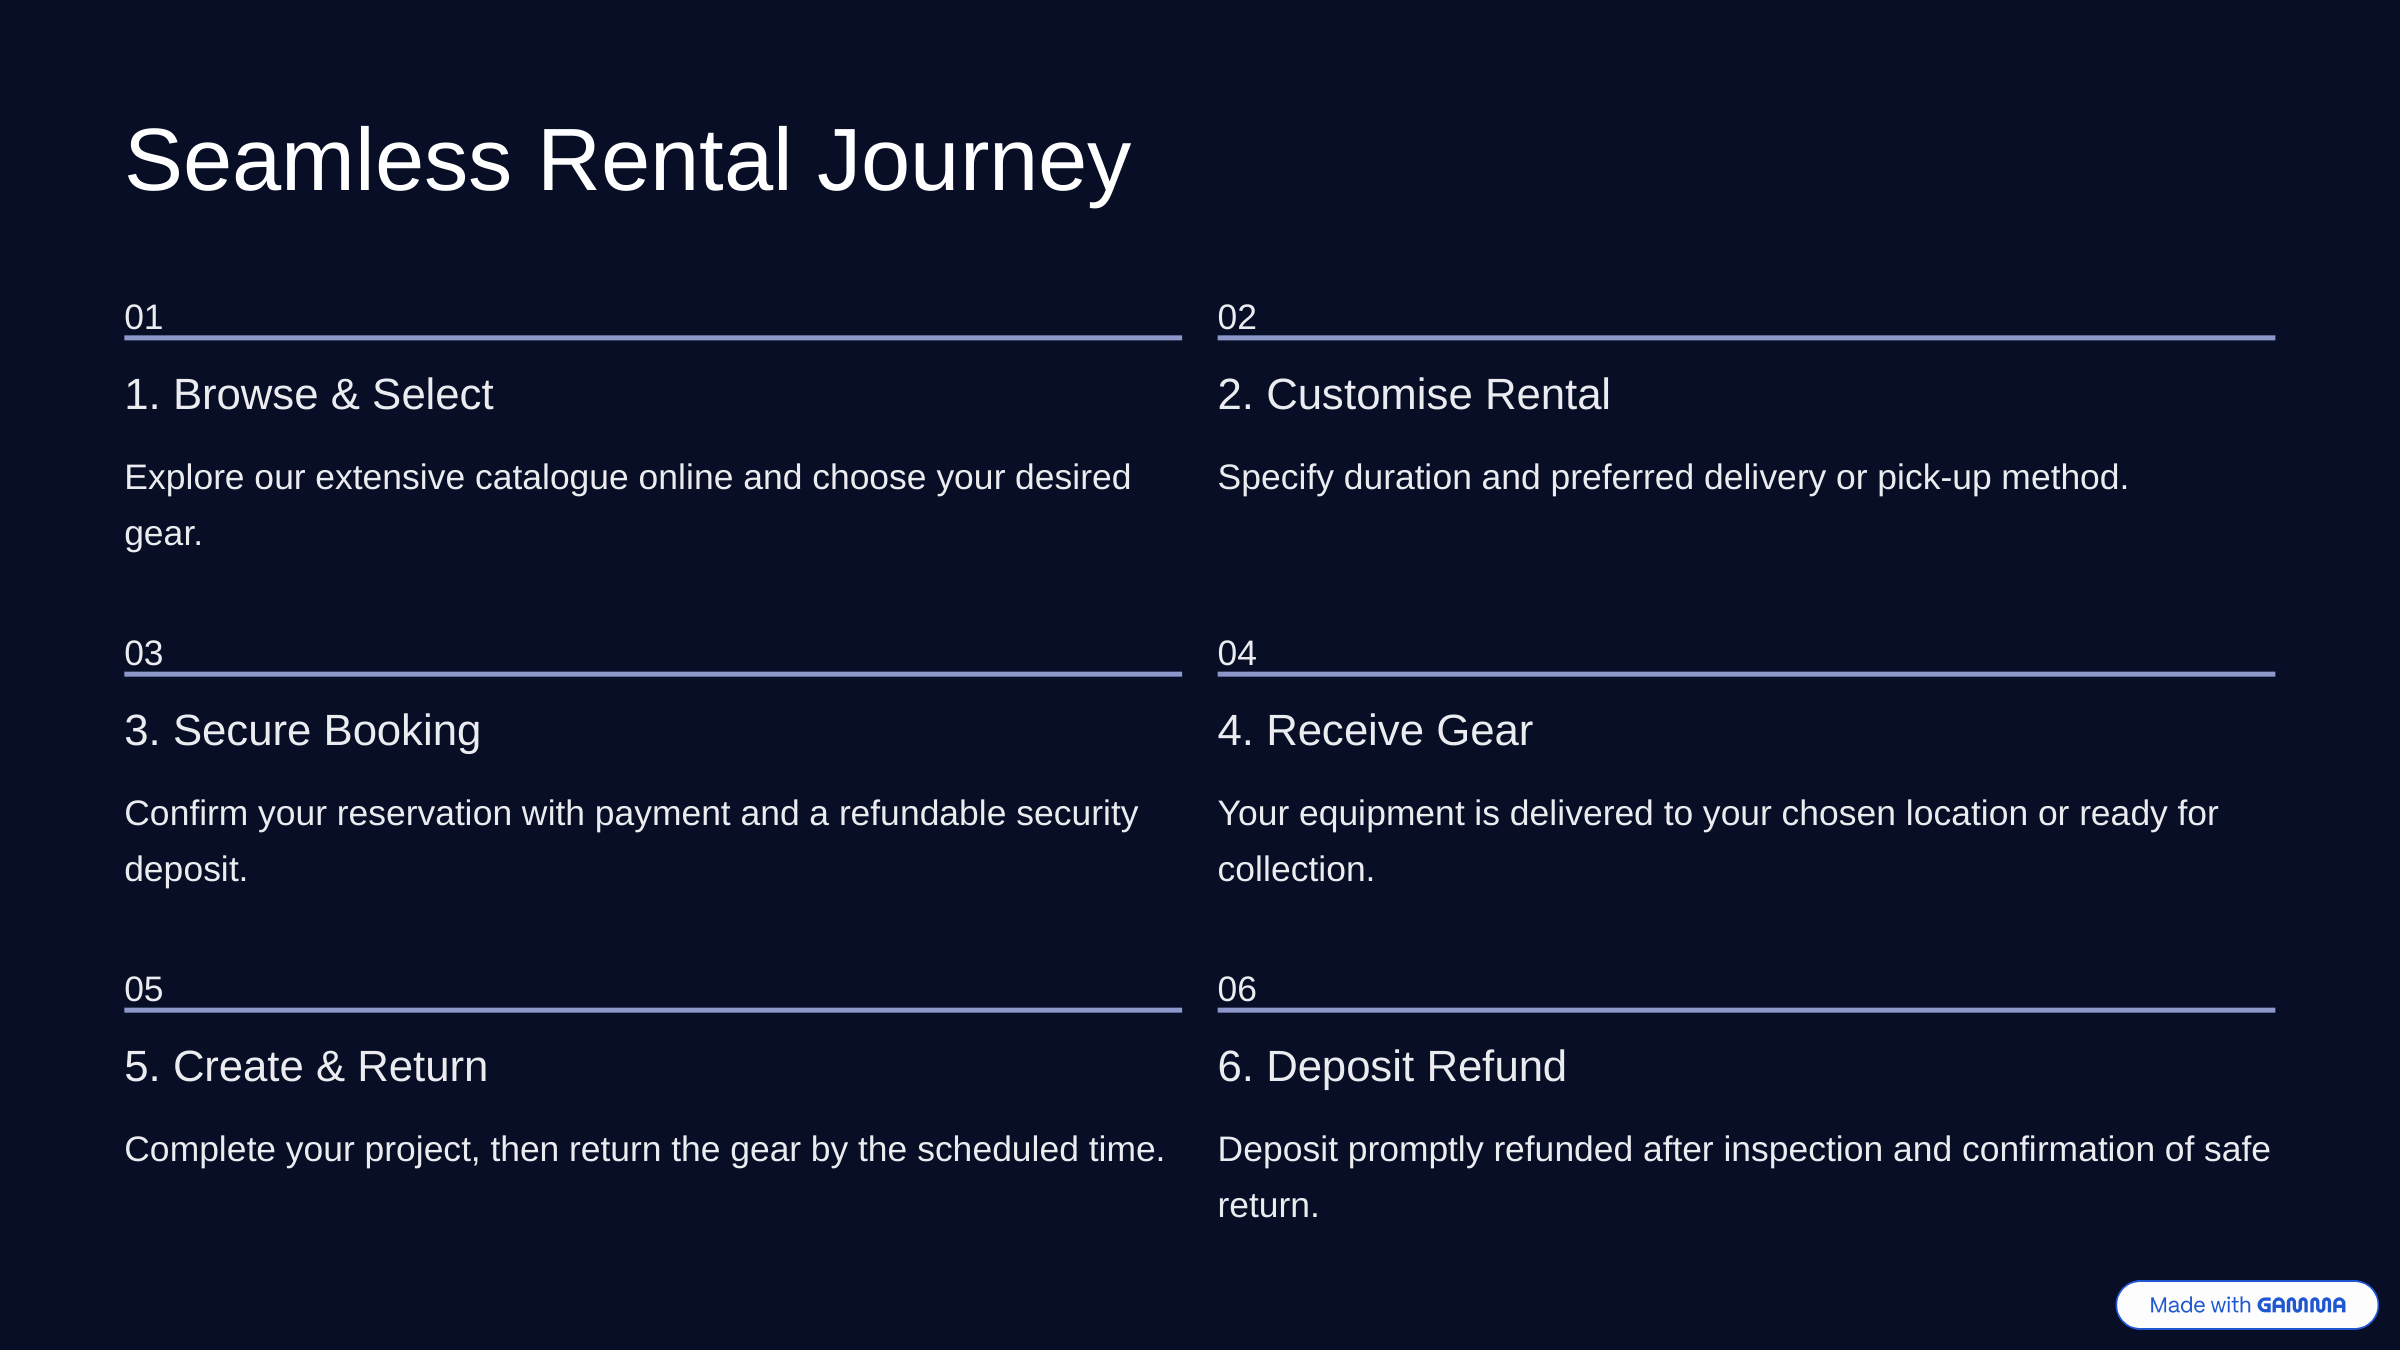

Seamless Rental Journey
01
02

1. Browse & Select
2. Customise Rental
Explore our extensive catalogue online and choose your desired gear.
Specify duration and preferred delivery or pick-up method.
03
04

3. Secure Booking
4. Receive Gear
Confirm your reservation with payment and a refundable security deposit.
Your equipment is delivered to your chosen location or ready for collection.
05
06

5. Create & Return
6. Deposit Refund
Complete your project, then return the gear by the scheduled time.
Deposit promptly refunded after inspection and confirmation of safe return.